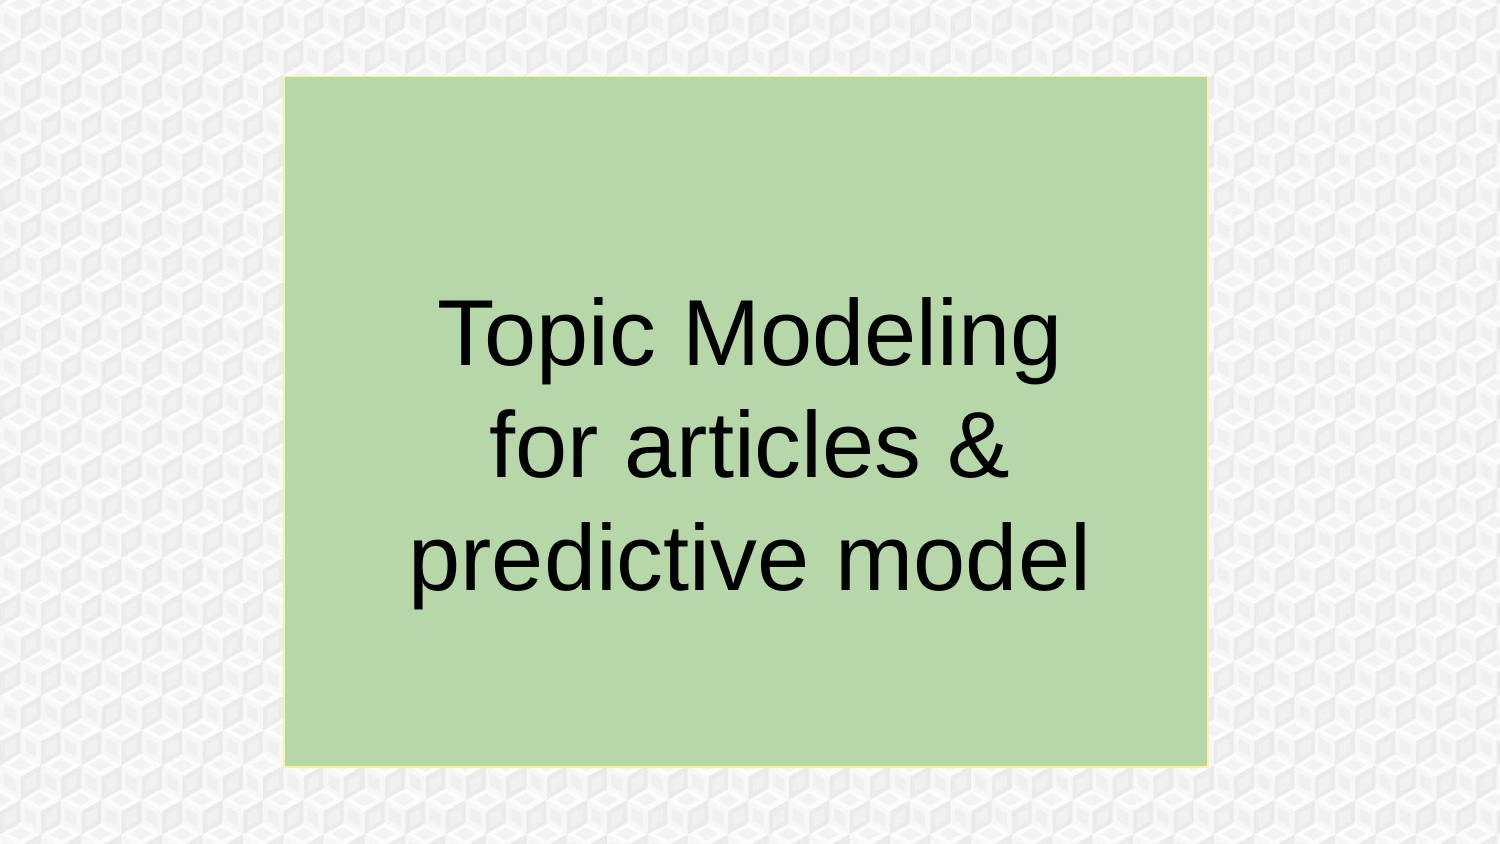

# Topic Modeling for articles & predictive model